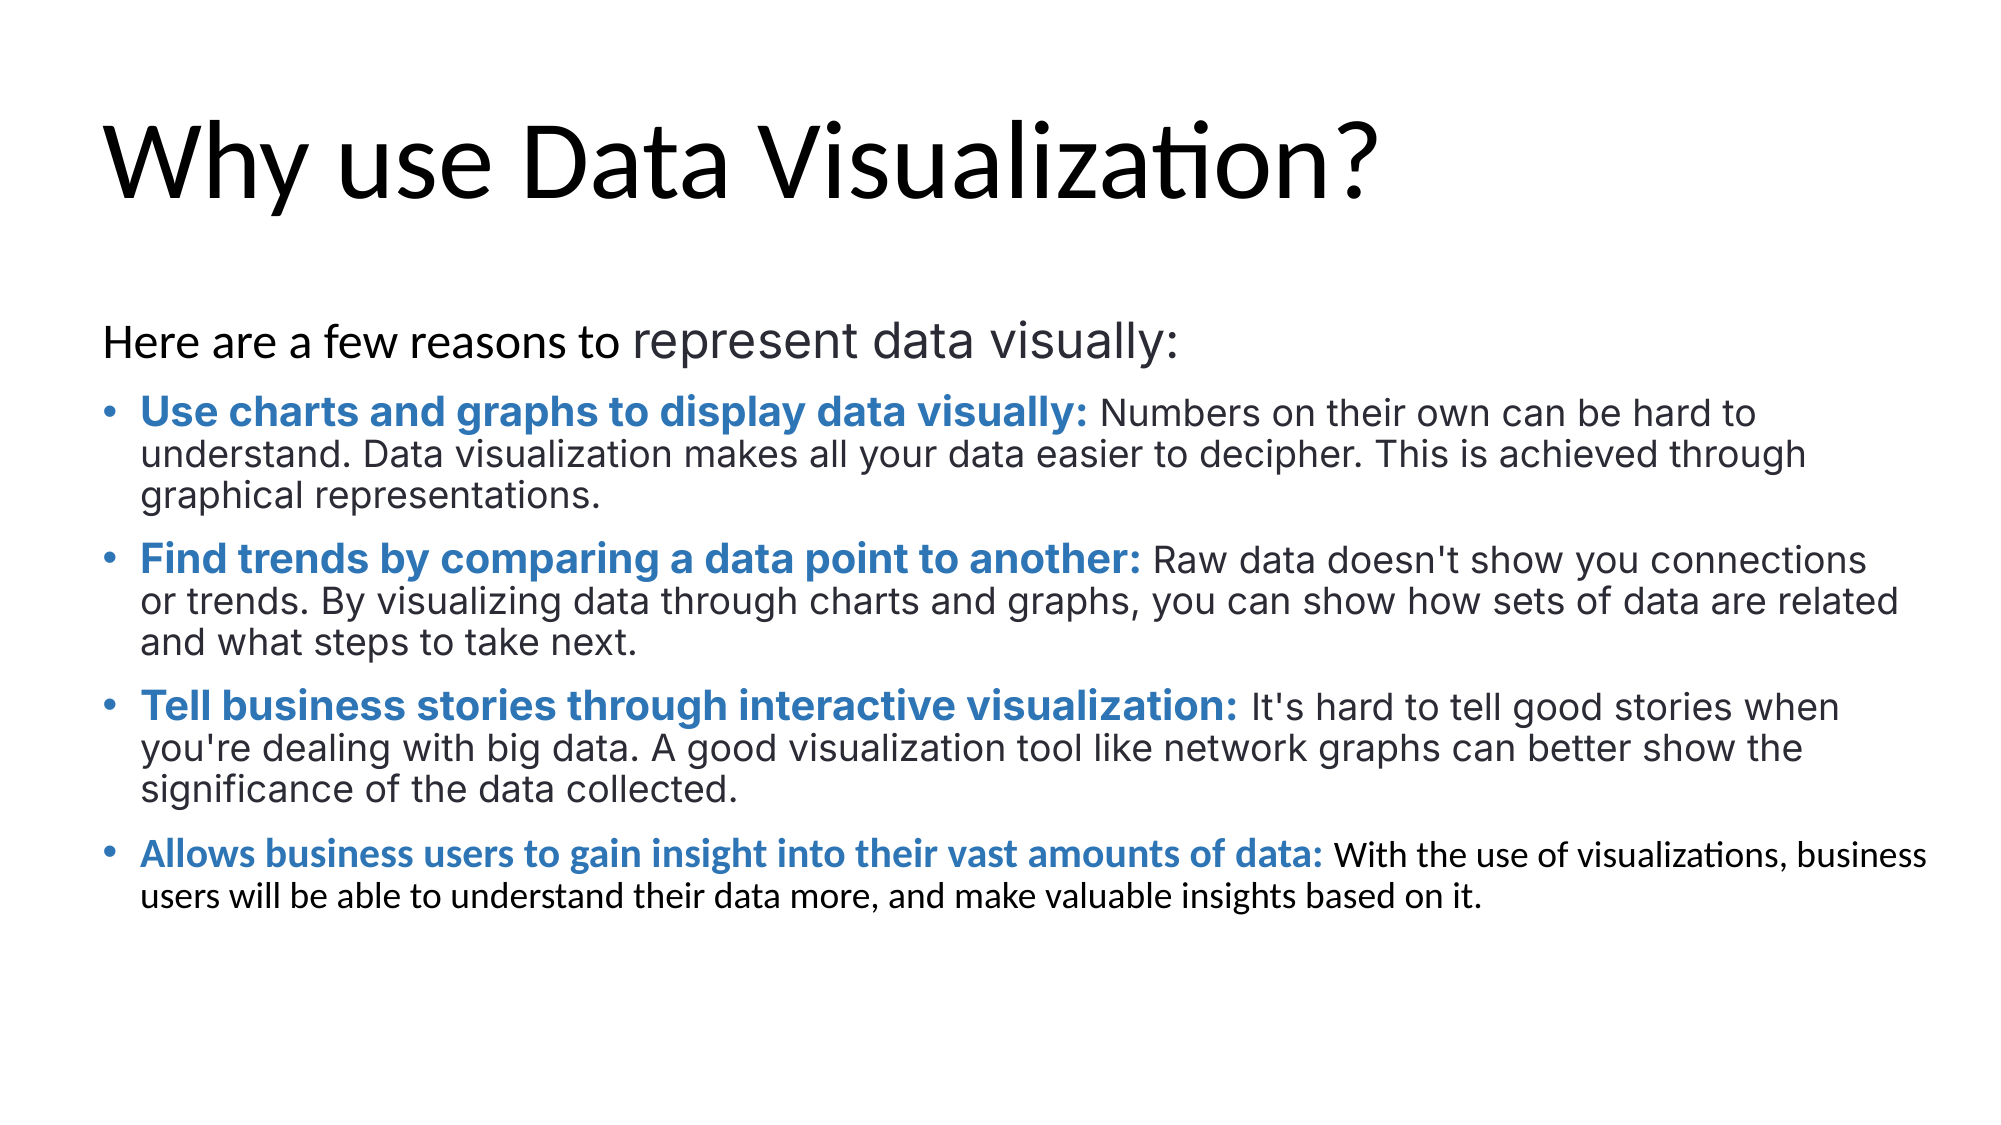

# Why use Data Visualization?
Here are a few reasons to represent data visually:
Use charts and graphs to display data visually: Numbers on their own can be hard to understand. Data visualization makes all your data easier to decipher. This is achieved through graphical representations.
Find trends by comparing a data point to another: Raw data doesn't show you connections or trends. By visualizing data through charts and graphs, you can show how sets of data are related and what steps to take next.
Tell business stories through interactive visualization: It's hard to tell good stories when you're dealing with big data. A good visualization tool like network graphs can better show the significance of the data collected.
Allows business users to gain insight into their vast amounts of data: With the use of visualizations, business users will be able to understand their data more, and make valuable insights based on it.